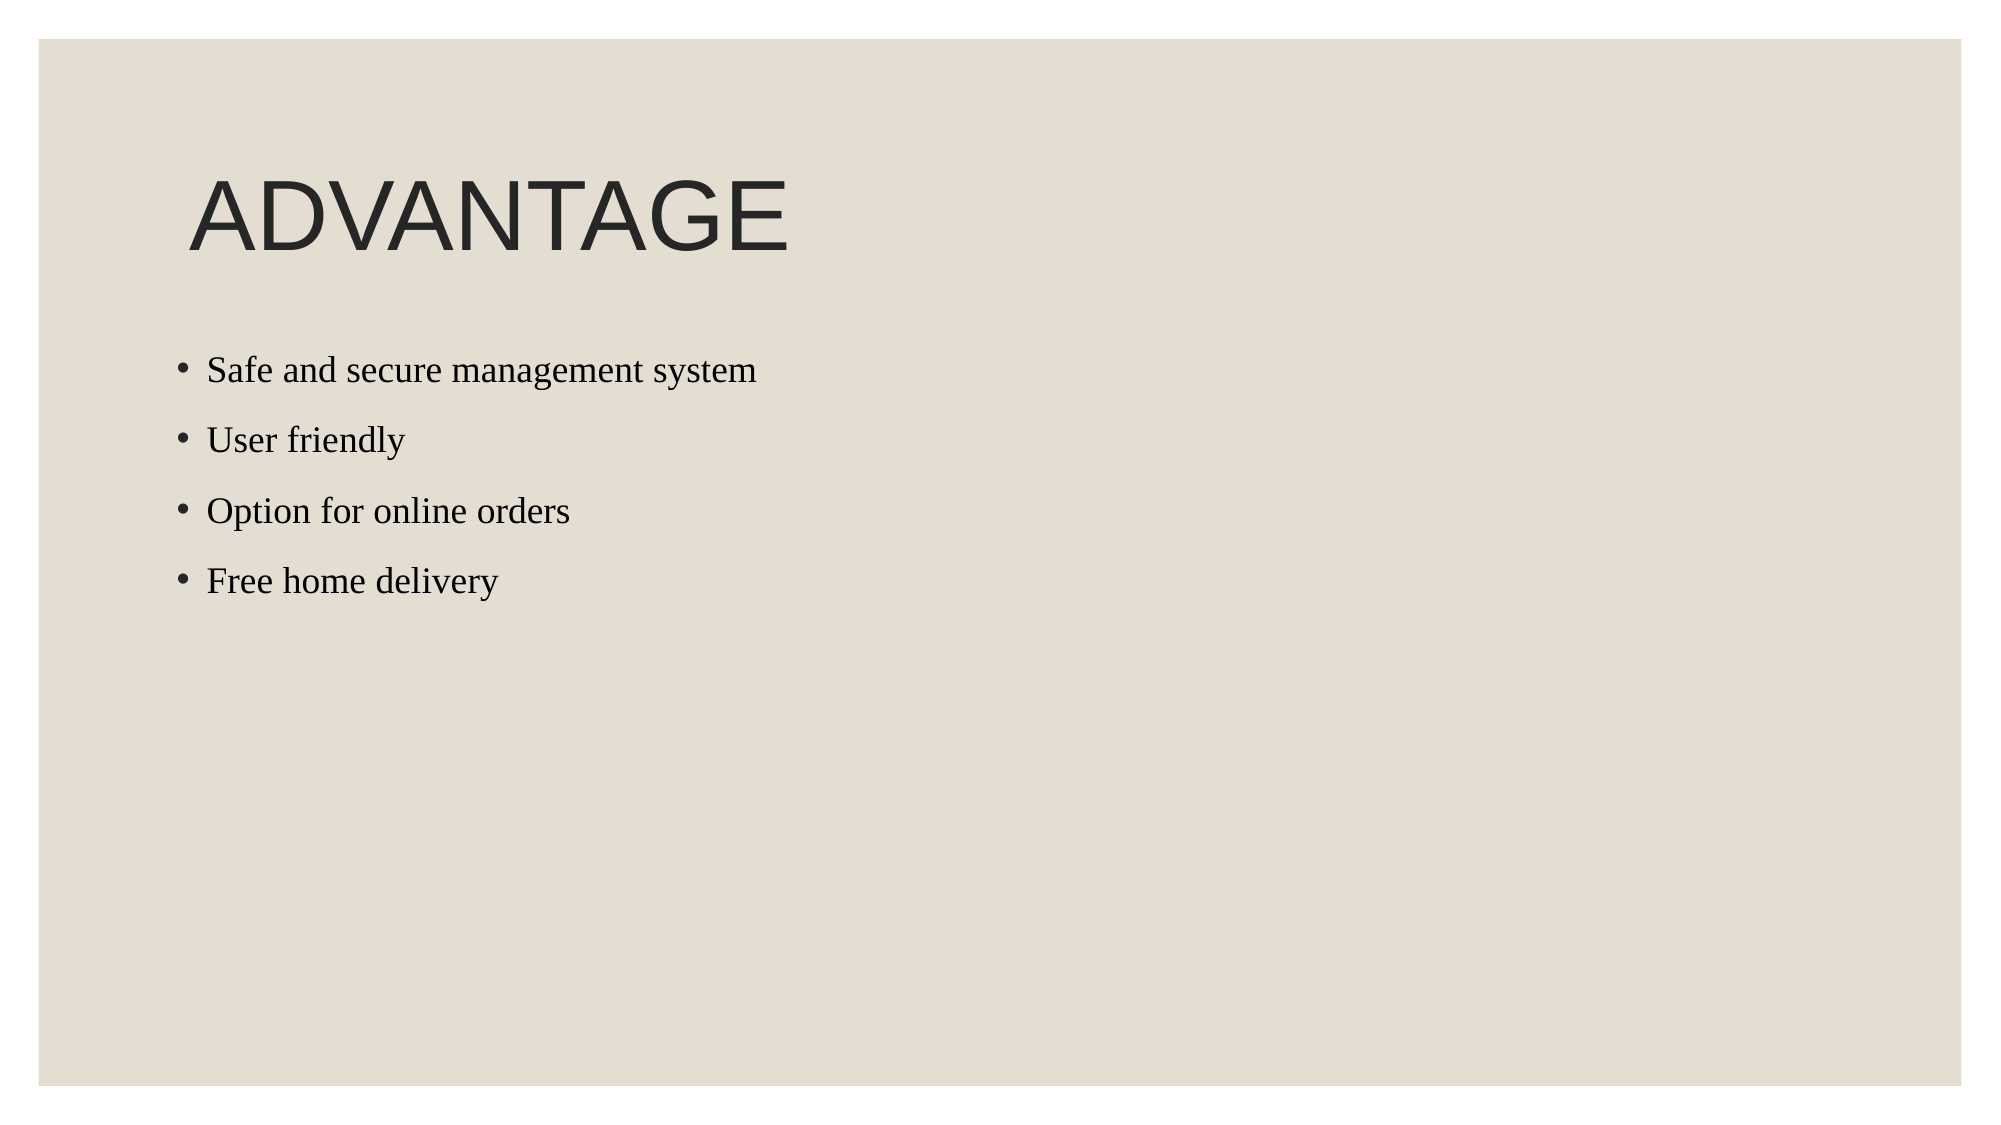

# ADVANTAGE
Safe and secure management system
User friendly
Option for online orders
Free home delivery